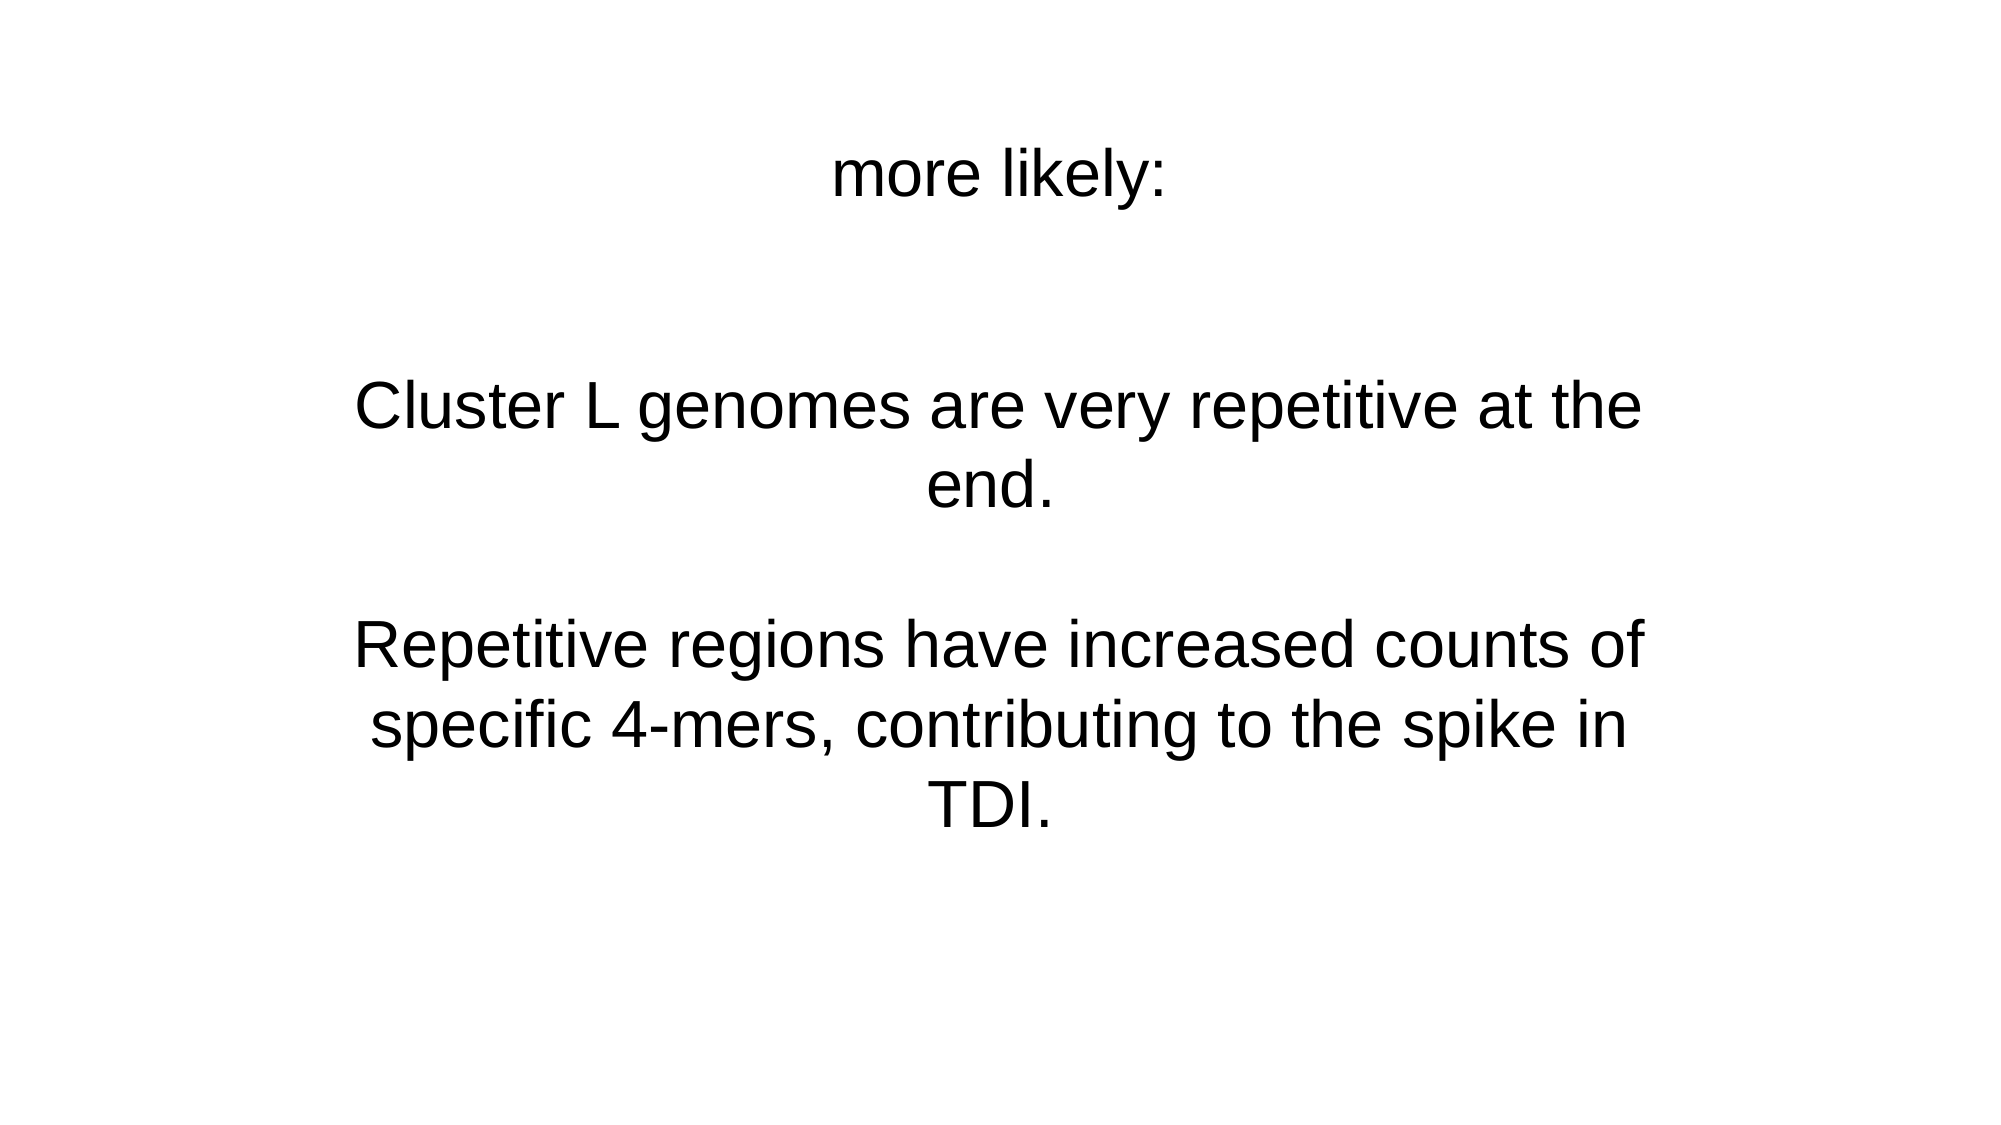

more likely:
Cluster L genomes are very repetitive at the end.

Repetitive regions have increased counts of specific 4-mers, contributing to the spike in TDI.